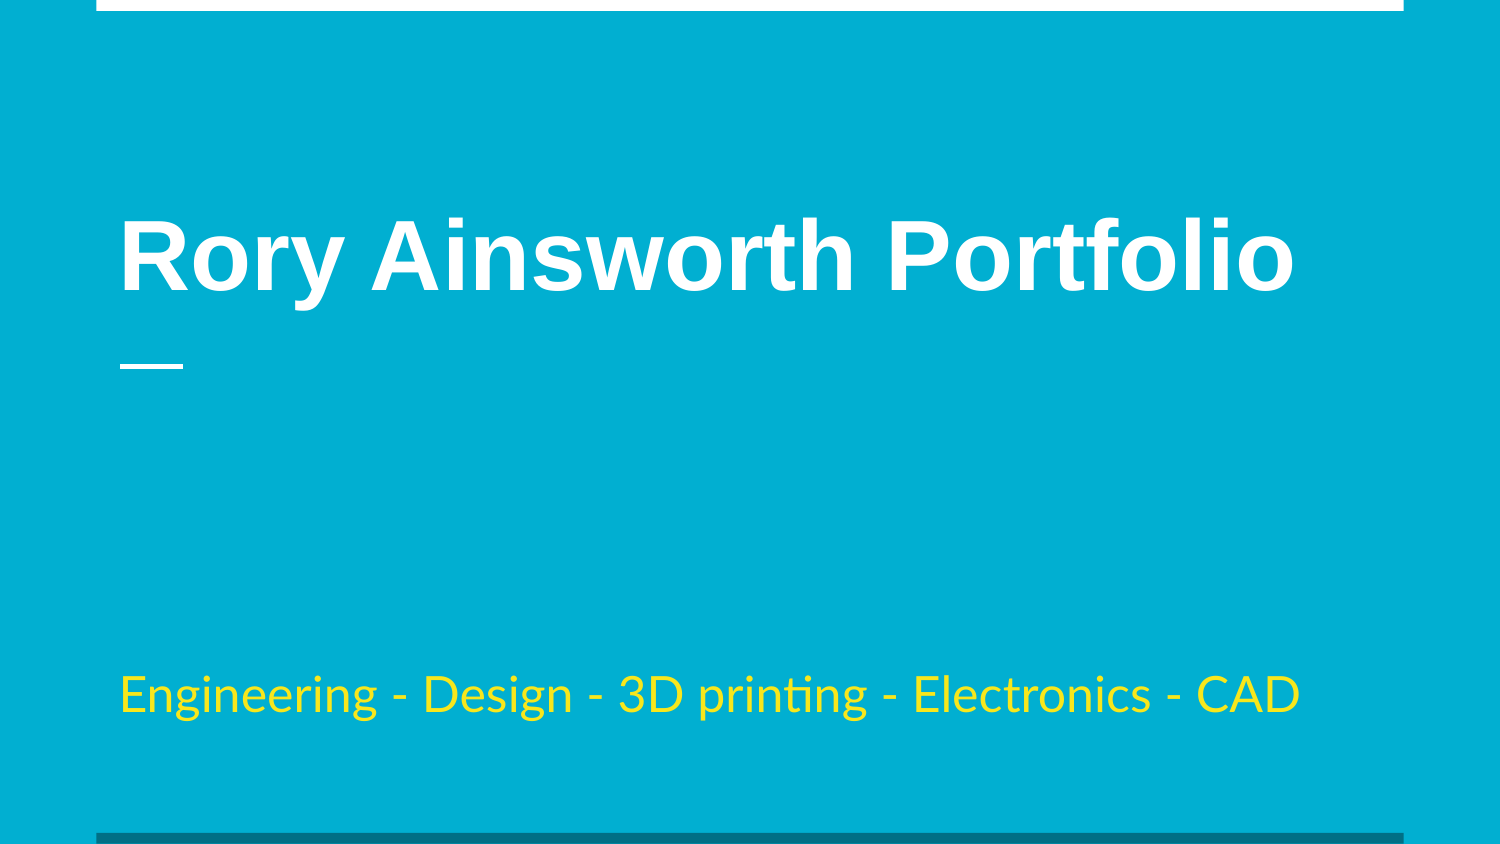

# Rory Ainsworth Portfolio
Engineering - Design - 3D printing - Electronics - CAD